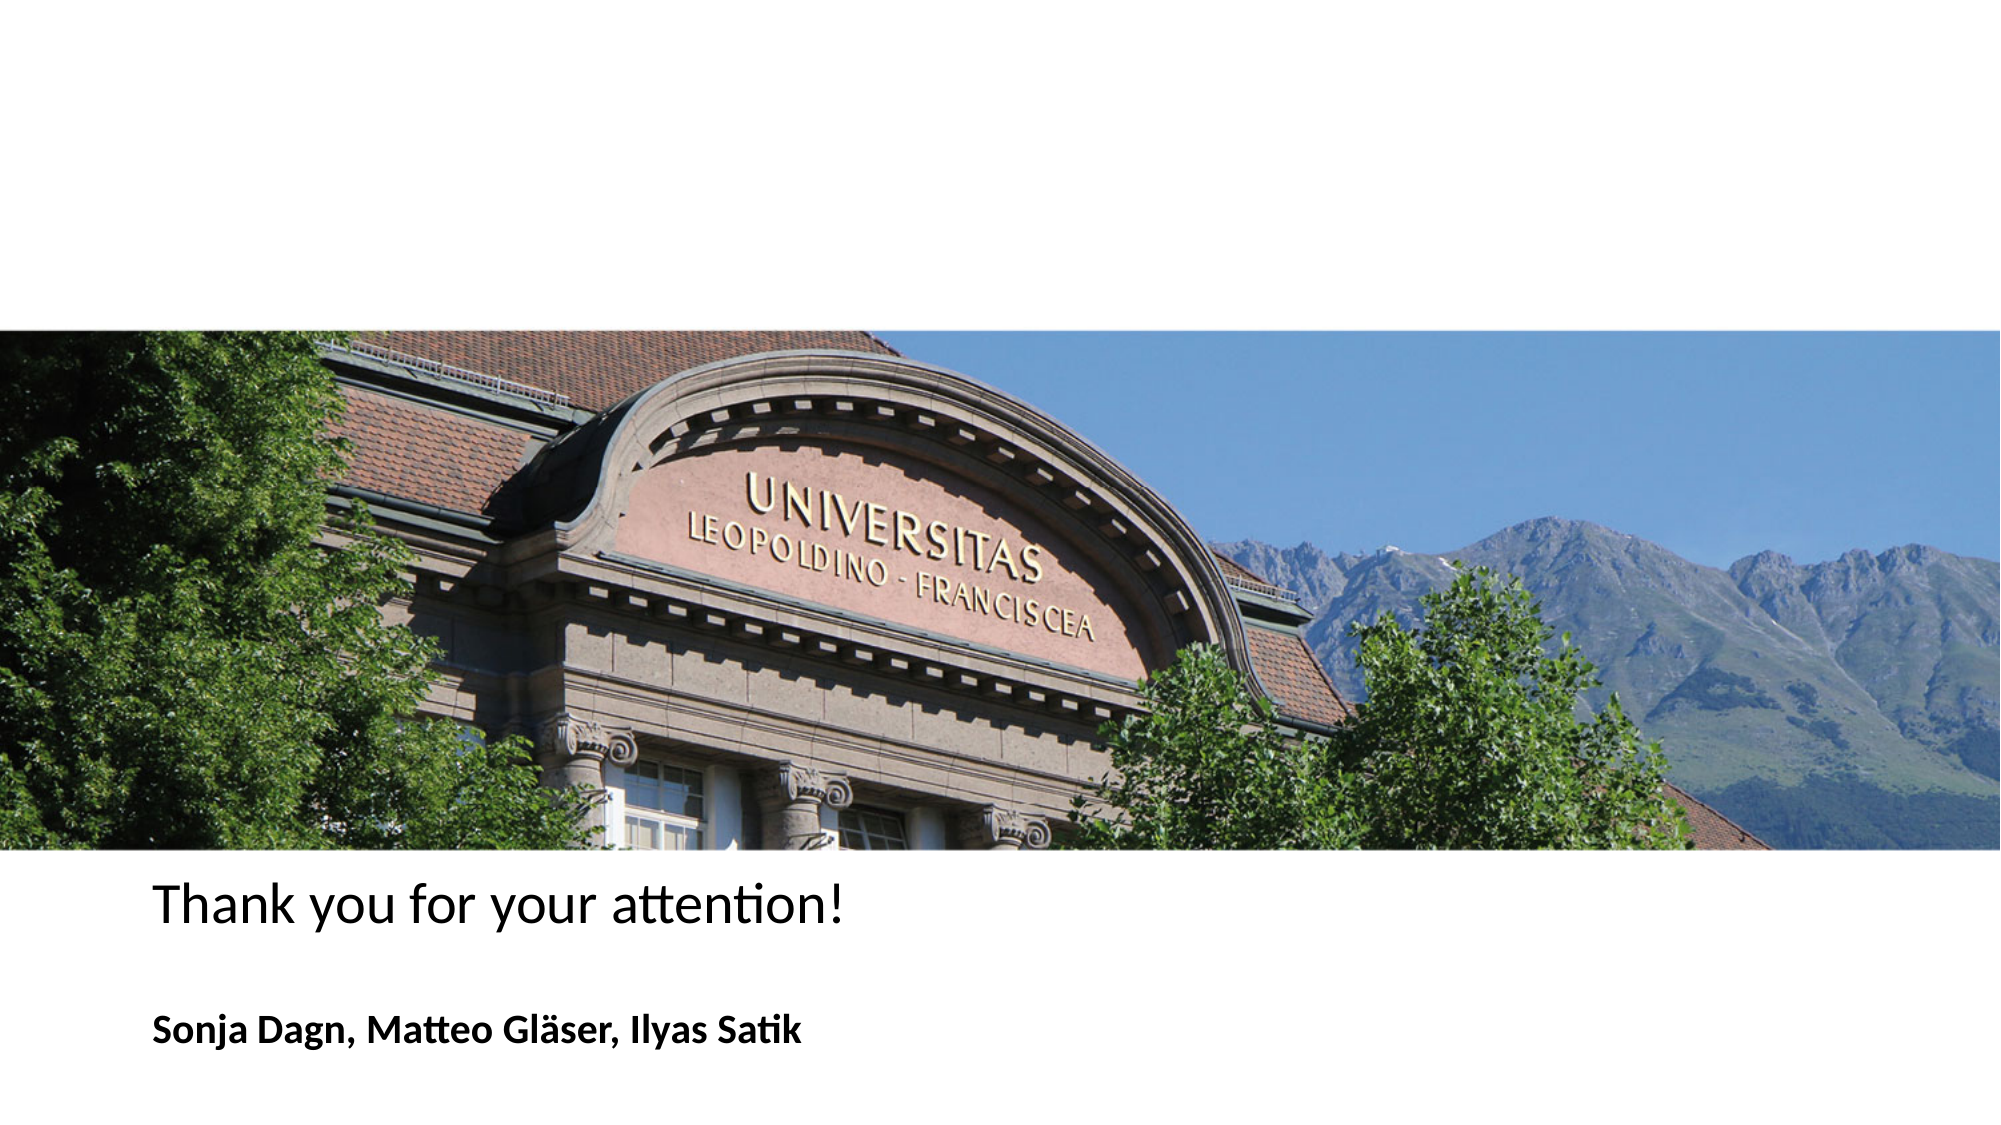

# Thank you for your attention! Sonja Dagn, Matteo Gläser, Ilyas Satik